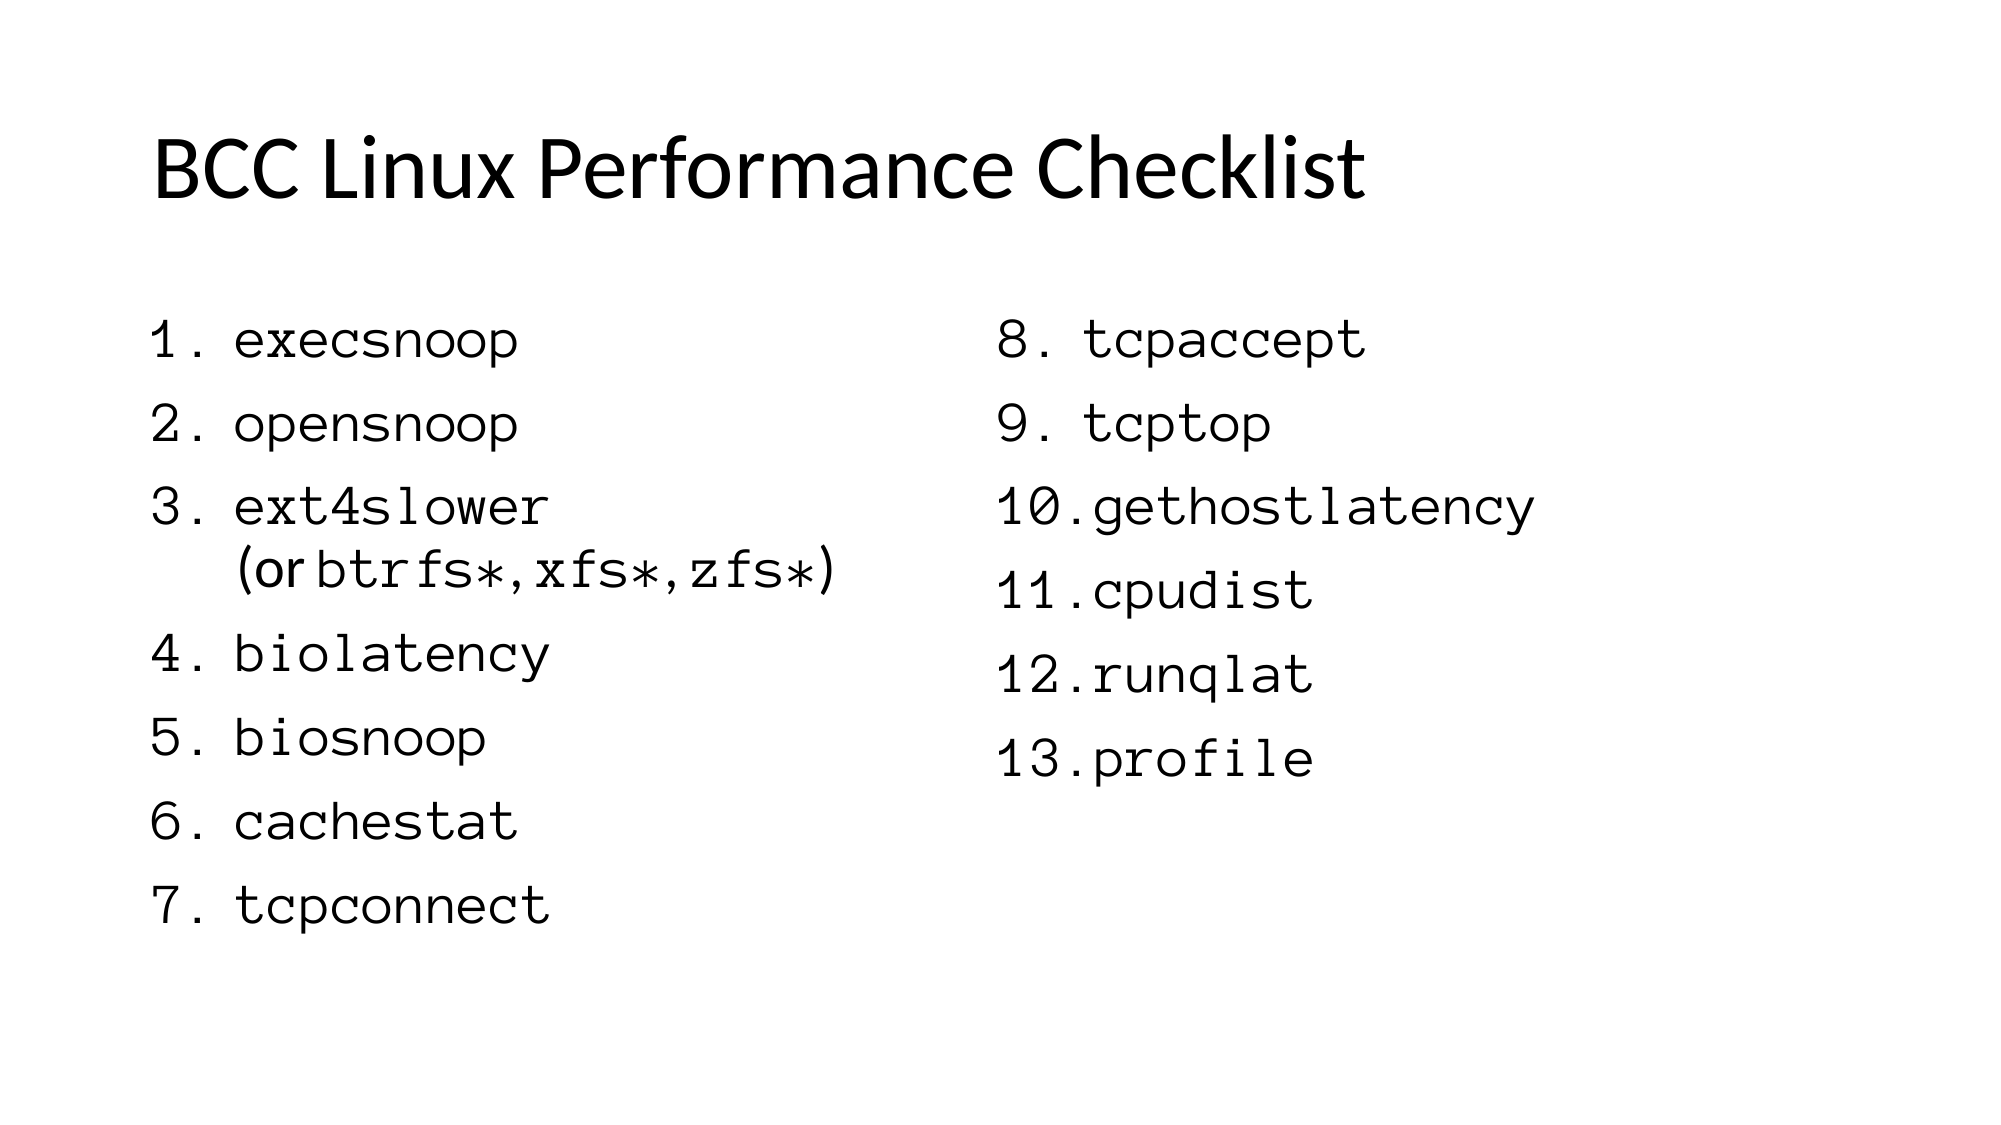

# BCC Linux Performance Checklist
execsnoop
opensnoop
ext4slower
(or btrfs*, xfs*, zfs*)
biolatency
biosnoop
cachestat
tcpconnect
tcpaccept
tcptop
gethostlatency
cpudist
runqlat
profile